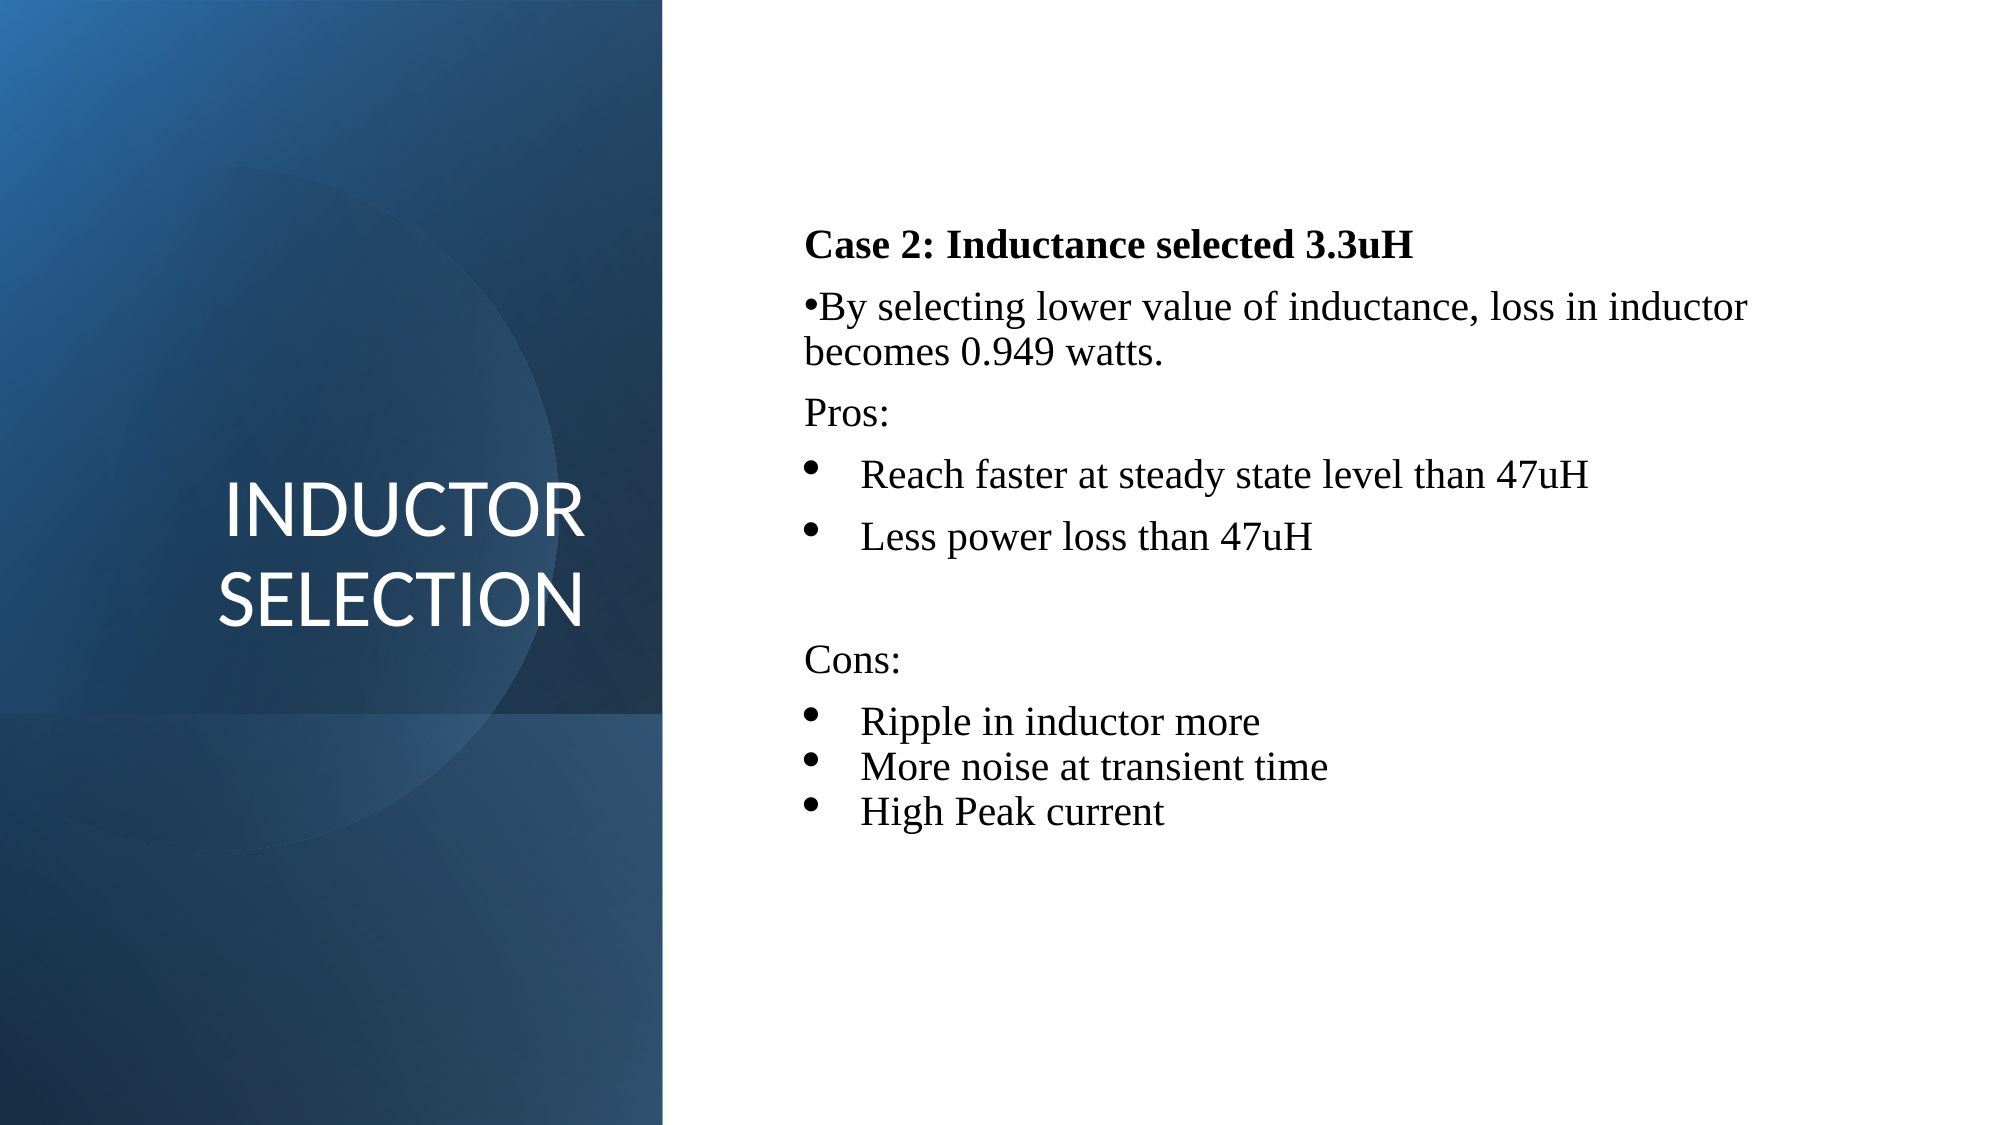

# INDUCTOR SELECTION
Case 2: Inductance selected 3.3uH
By selecting lower value of inductance, loss in inductor becomes 0.949 watts.
Pros:
Reach faster at steady state level than 47uH
Less power loss than 47uH

Cons:
Ripple in inductor more
More noise at transient time
High Peak current